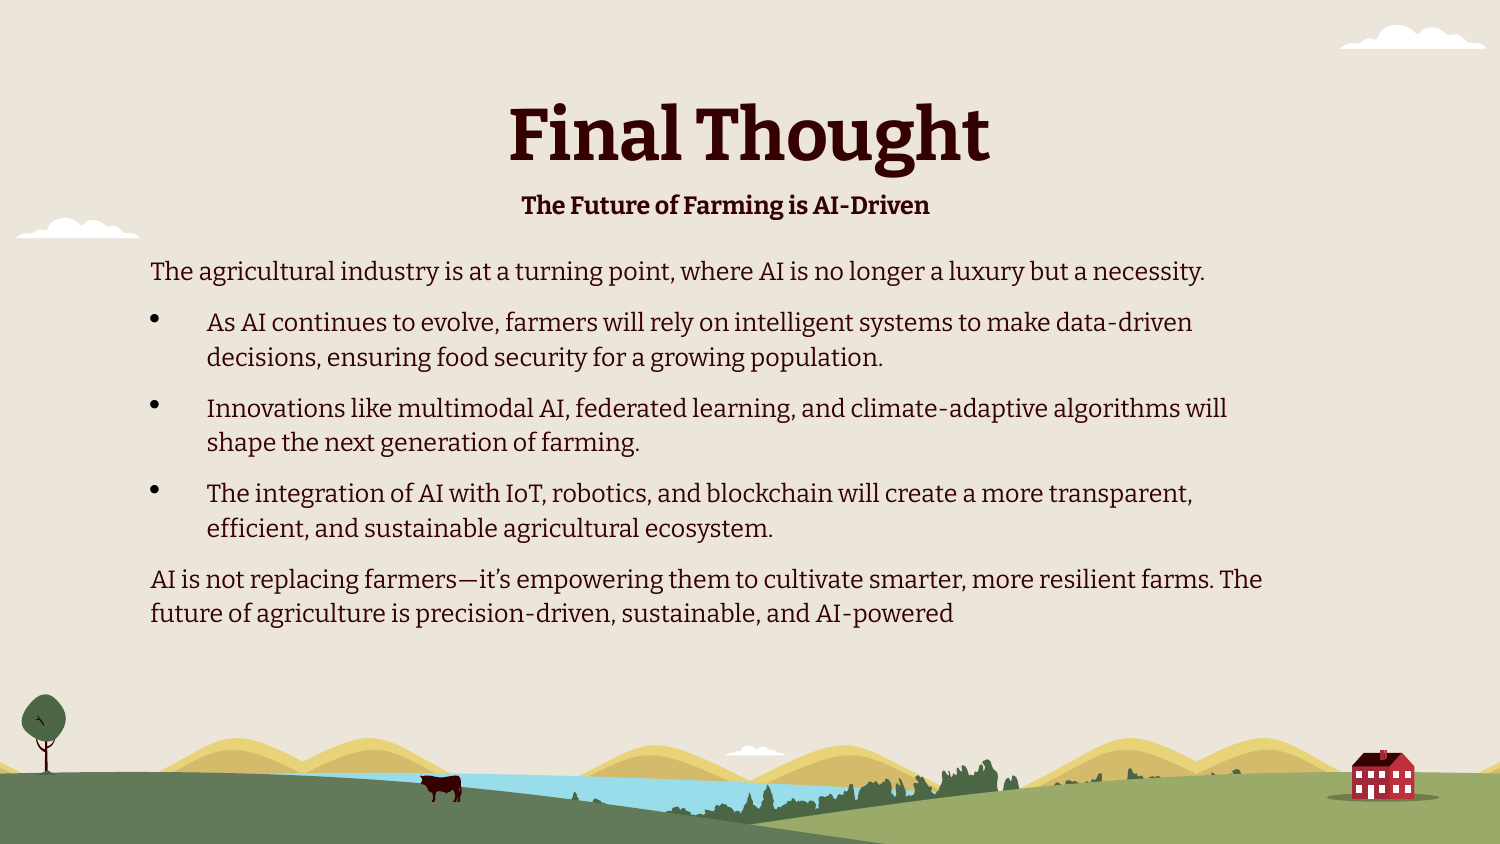

# Final Thought
The Future of Farming is AI-Driven

The agricultural industry is at a turning point, where AI is no longer a luxury but a necessity.
As AI continues to evolve, farmers will rely on intelligent systems to make data-driven decisions, ensuring food security for a growing population.
Innovations like multimodal AI, federated learning, and climate-adaptive algorithms will shape the next generation of farming.
The integration of AI with IoT, robotics, and blockchain will create a more transparent, efficient, and sustainable agricultural ecosystem.
AI is not replacing farmers—it’s empowering them to cultivate smarter, more resilient farms. The future of agriculture is precision-driven, sustainable, and AI-powered